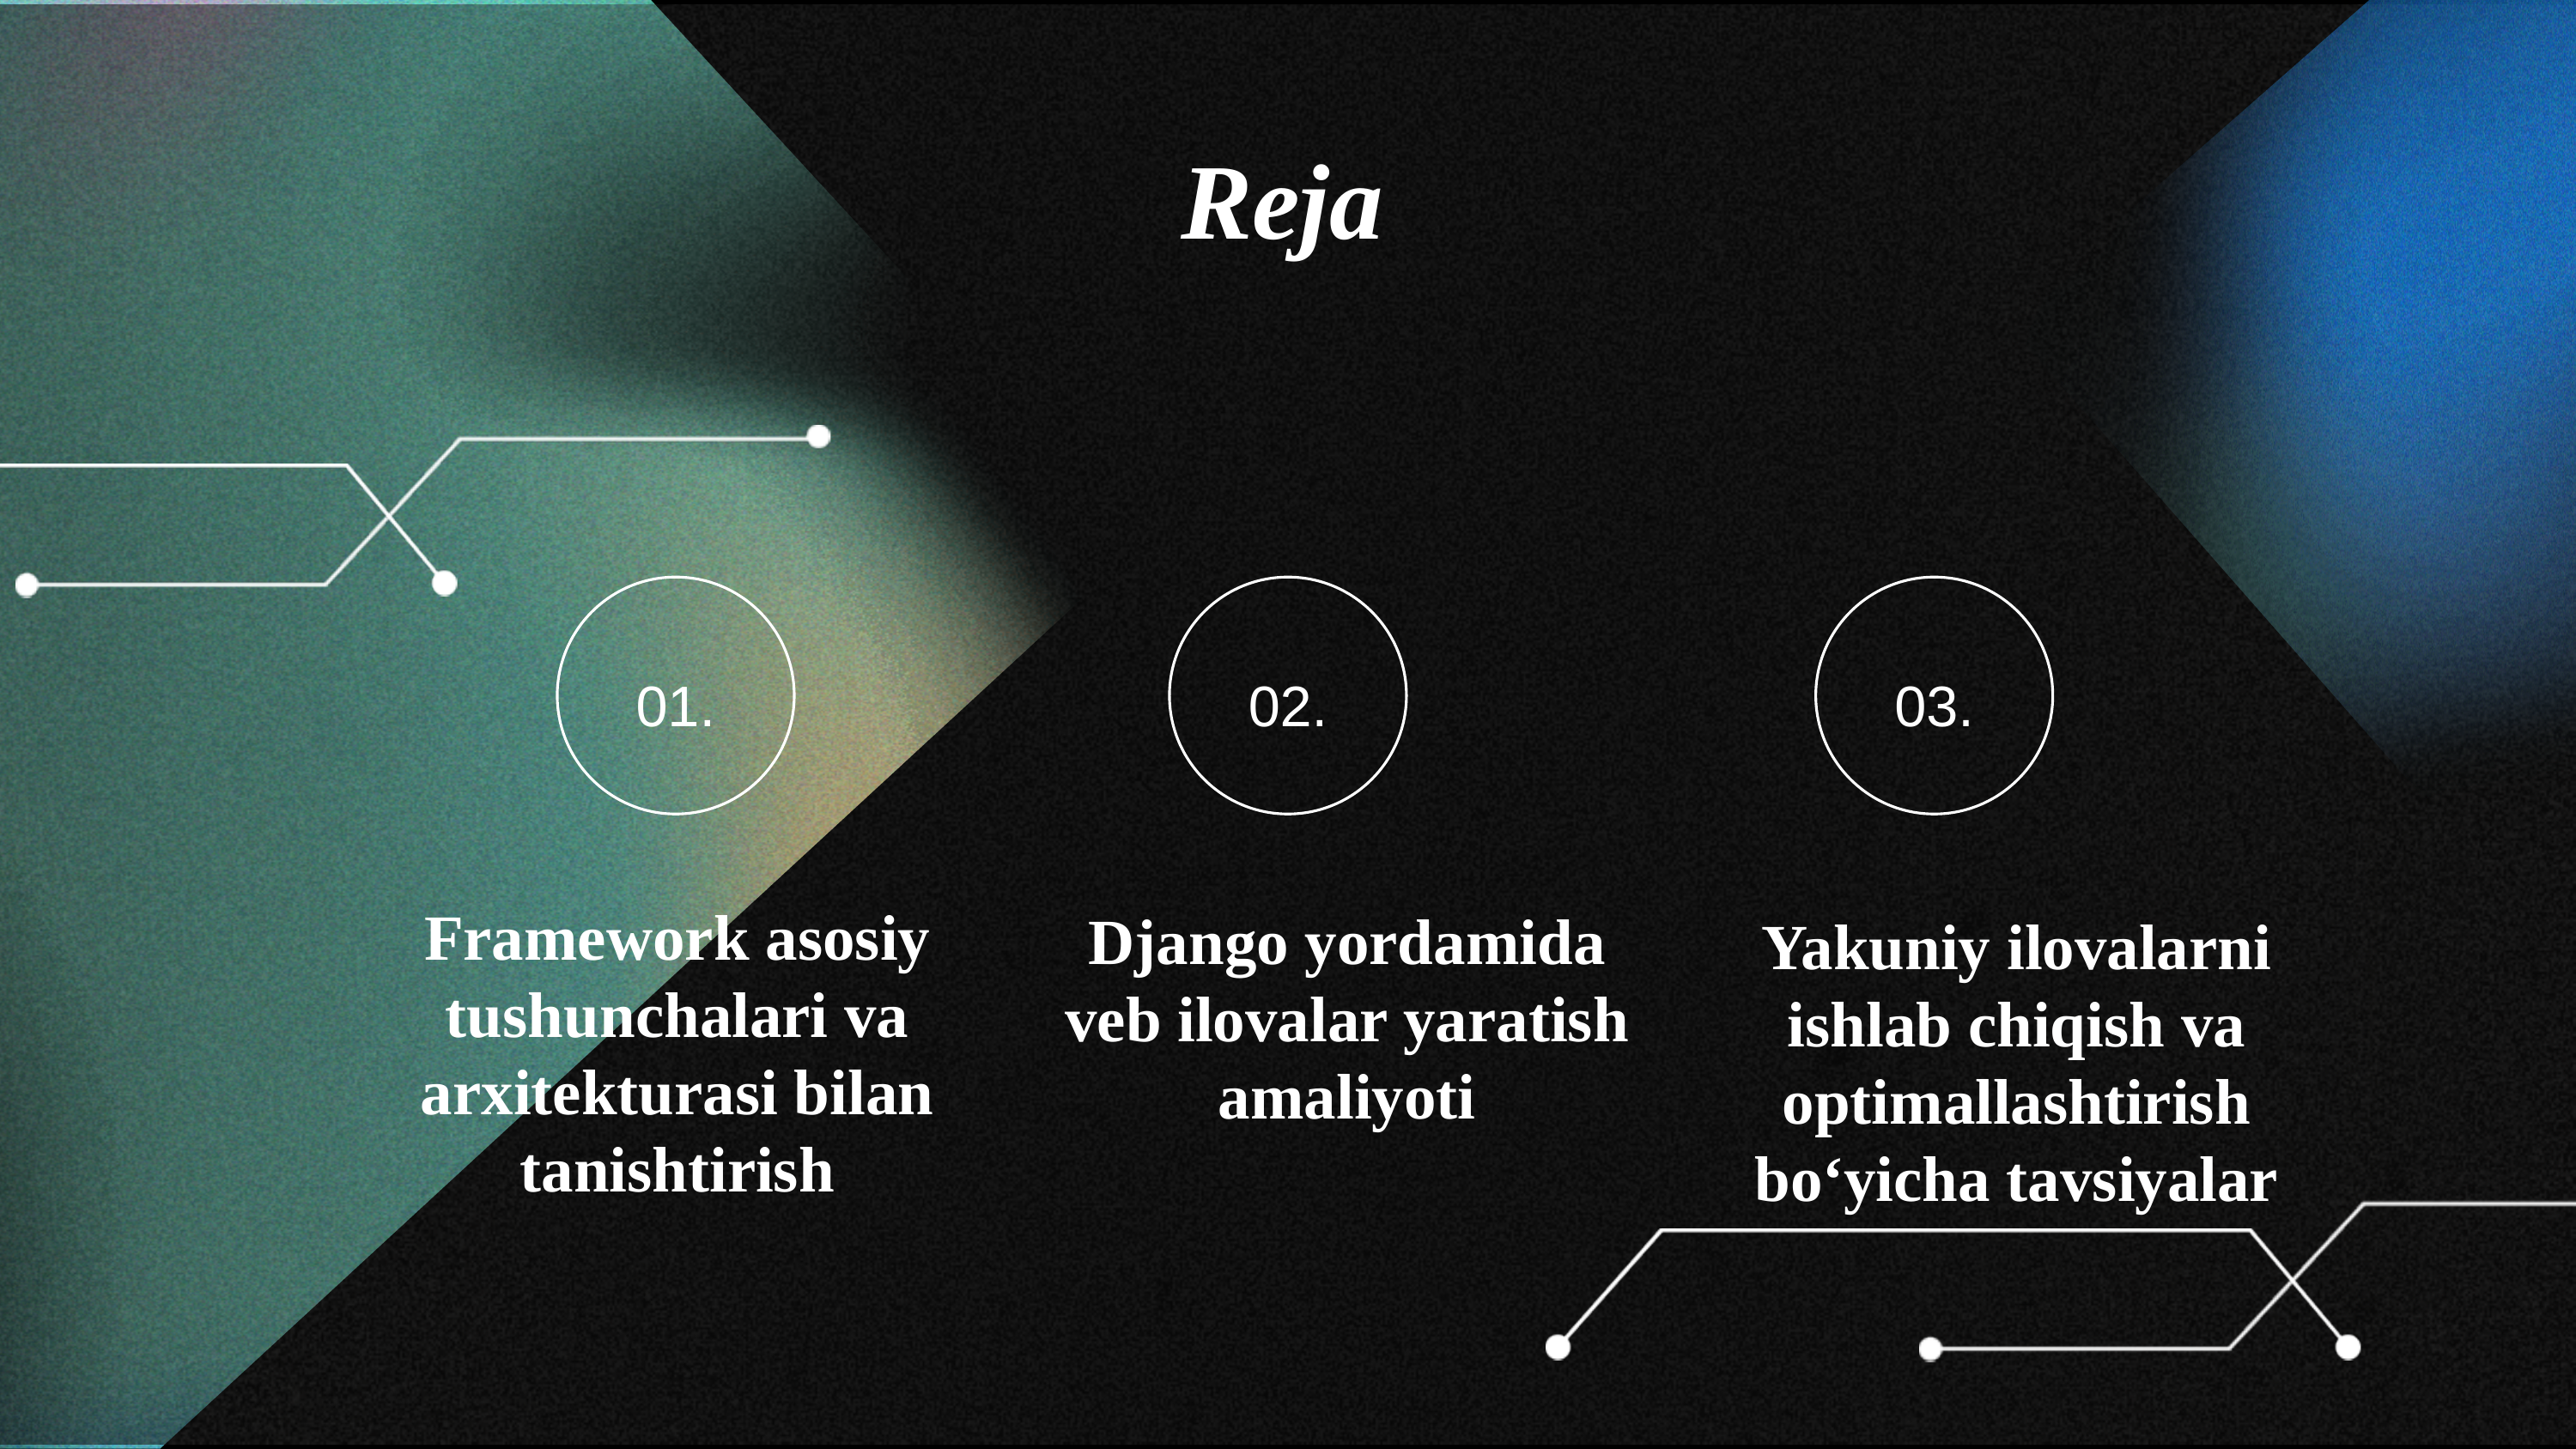

# Reja
Framework asosiy tushunchalari va arxitekturasi bilan tanishtirish
Django yordamida veb ilovalar yaratish amaliyoti
Yakuniy ilovalarni ishlab chiqish va optimallashtirish bo‘yicha tavsiyalar